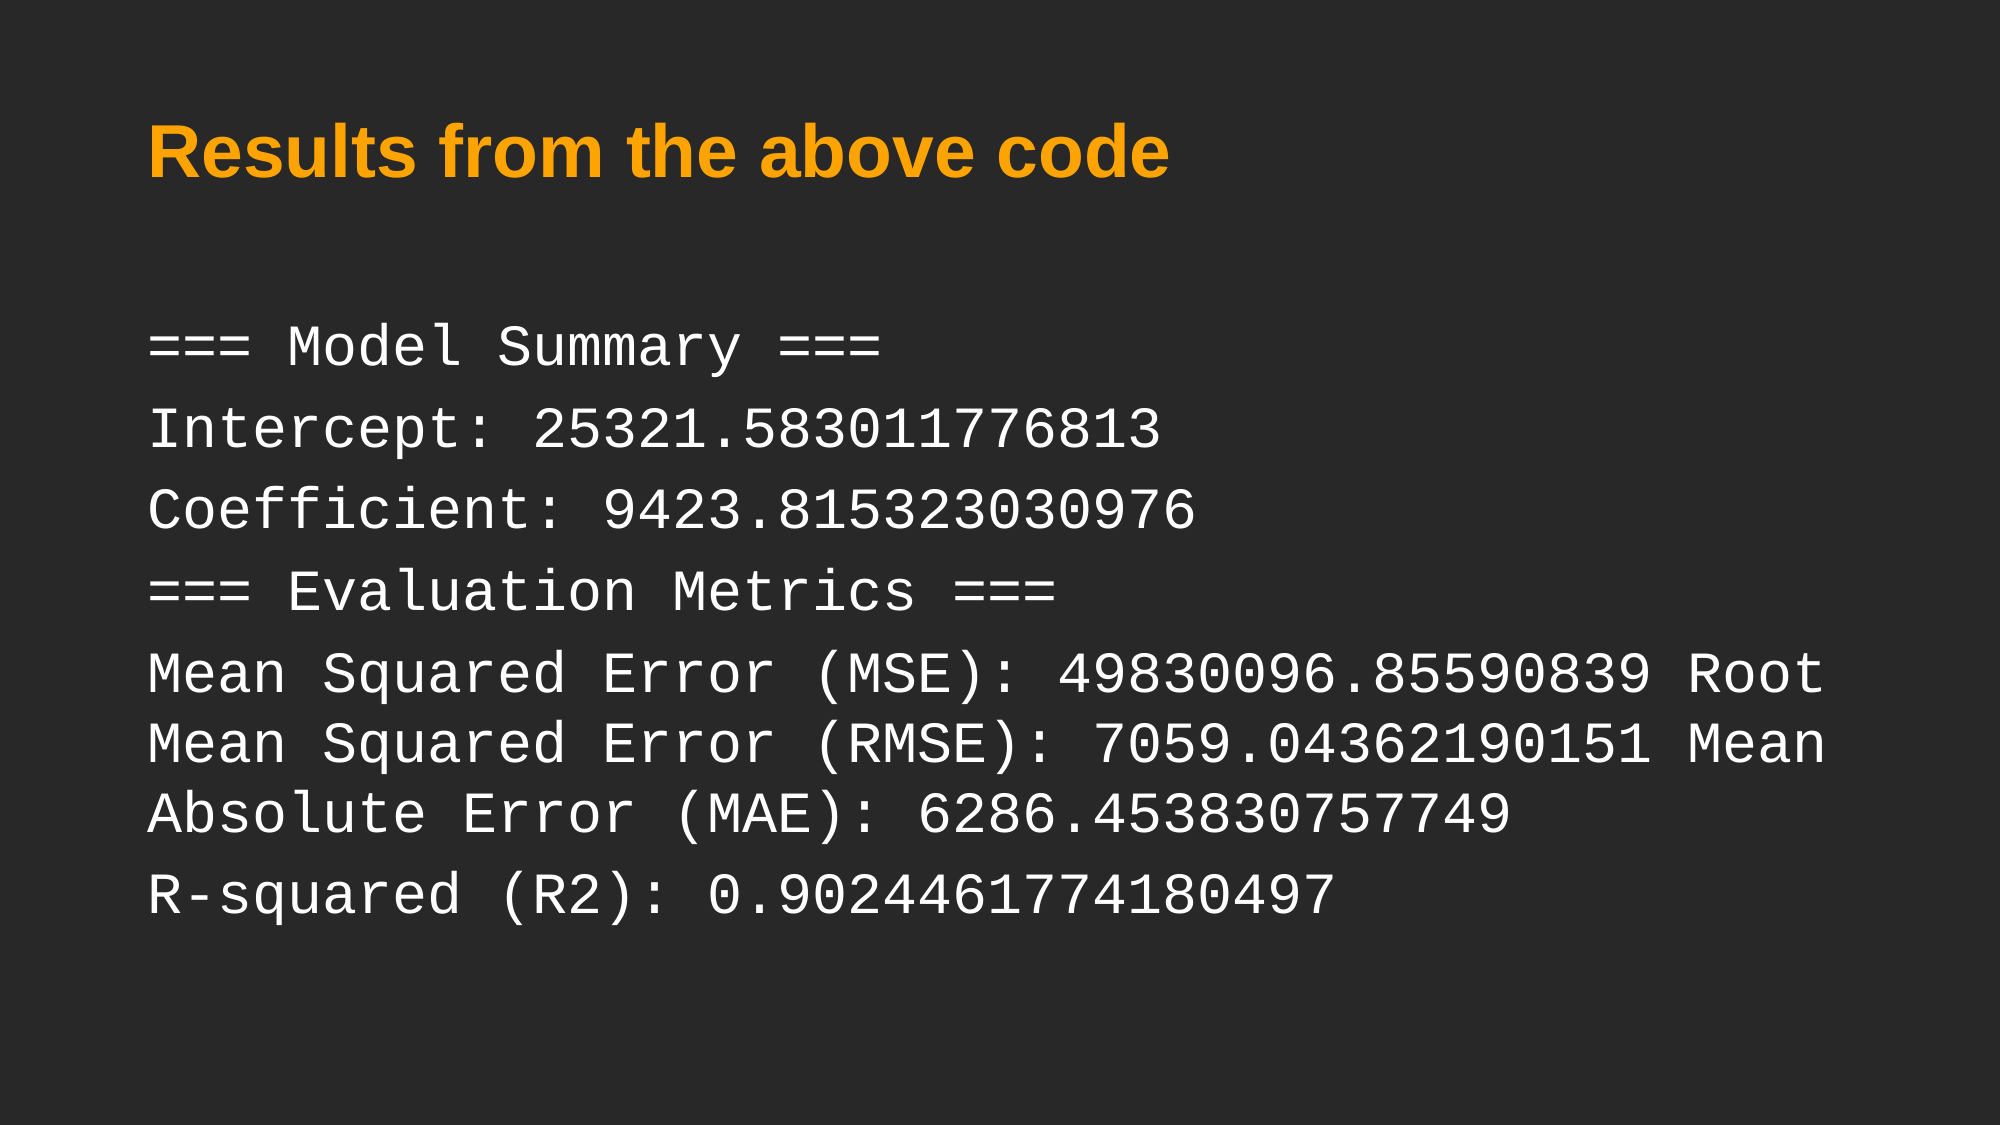

# Results from the above code
=== Model Summary ===
Intercept: 25321.583011776813
Coefficient: 9423.815323030976
=== Evaluation Metrics ===
Mean Squared Error (MSE): 49830096.85590839 Root Mean Squared Error (RMSE): 7059.04362190151 Mean Absolute Error (MAE): 6286.453830757749
R-squared (R2): 0.9024461774180497